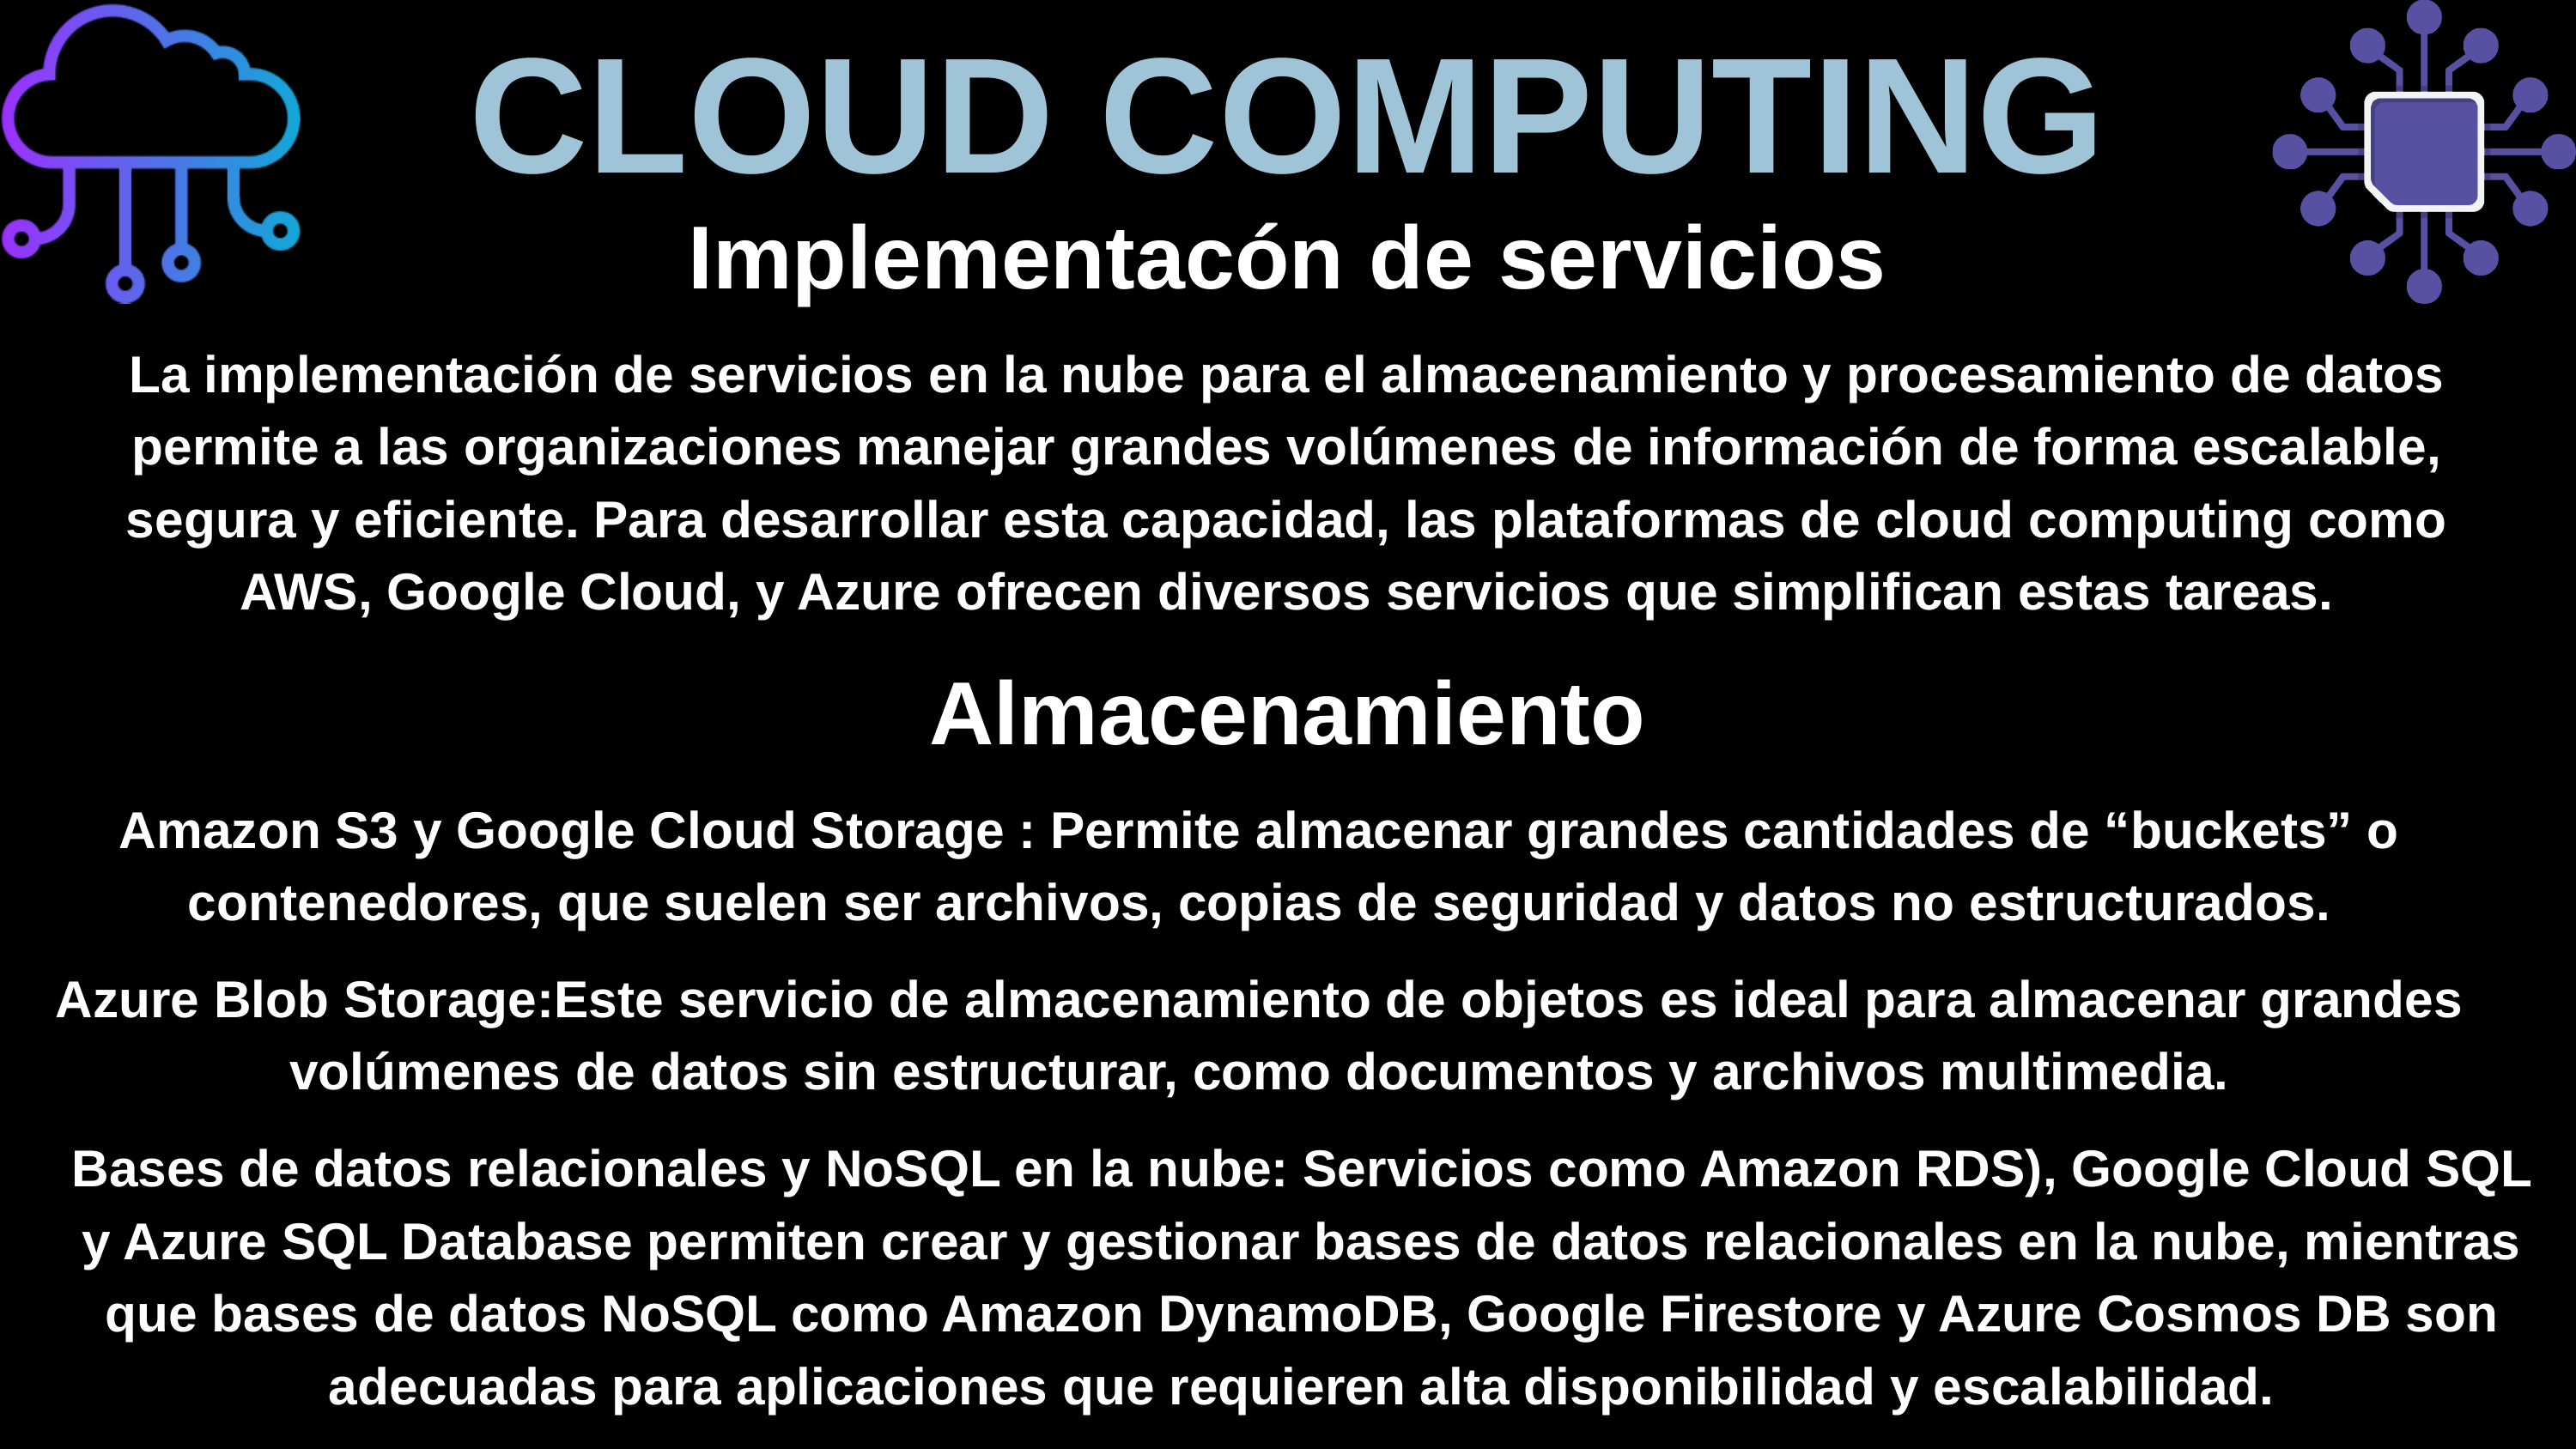

CLOUD COMPUTING
Implementacón de servicios
La implementación de servicios en la nube para el almacenamiento y procesamiento de datos permite a las organizaciones manejar grandes volúmenes de información de forma escalable, segura y eficiente. Para desarrollar esta capacidad, las plataformas de cloud computing como AWS, Google Cloud, y Azure ofrecen diversos servicios que simplifican estas tareas.
Almacenamiento
Amazon S3 y Google Cloud Storage : Permite almacenar grandes cantidades de “buckets” o contenedores, que suelen ser archivos, copias de seguridad y datos no estructurados.
Azure Blob Storage:Este servicio de almacenamiento de objetos es ideal para almacenar grandes volúmenes de datos sin estructurar, como documentos y archivos multimedia.
Bases de datos relacionales y NoSQL en la nube: Servicios como Amazon RDS), Google Cloud SQL y Azure SQL Database permiten crear y gestionar bases de datos relacionales en la nube, mientras que bases de datos NoSQL como Amazon DynamoDB, Google Firestore y Azure Cosmos DB son adecuadas para aplicaciones que requieren alta disponibilidad y escalabilidad.